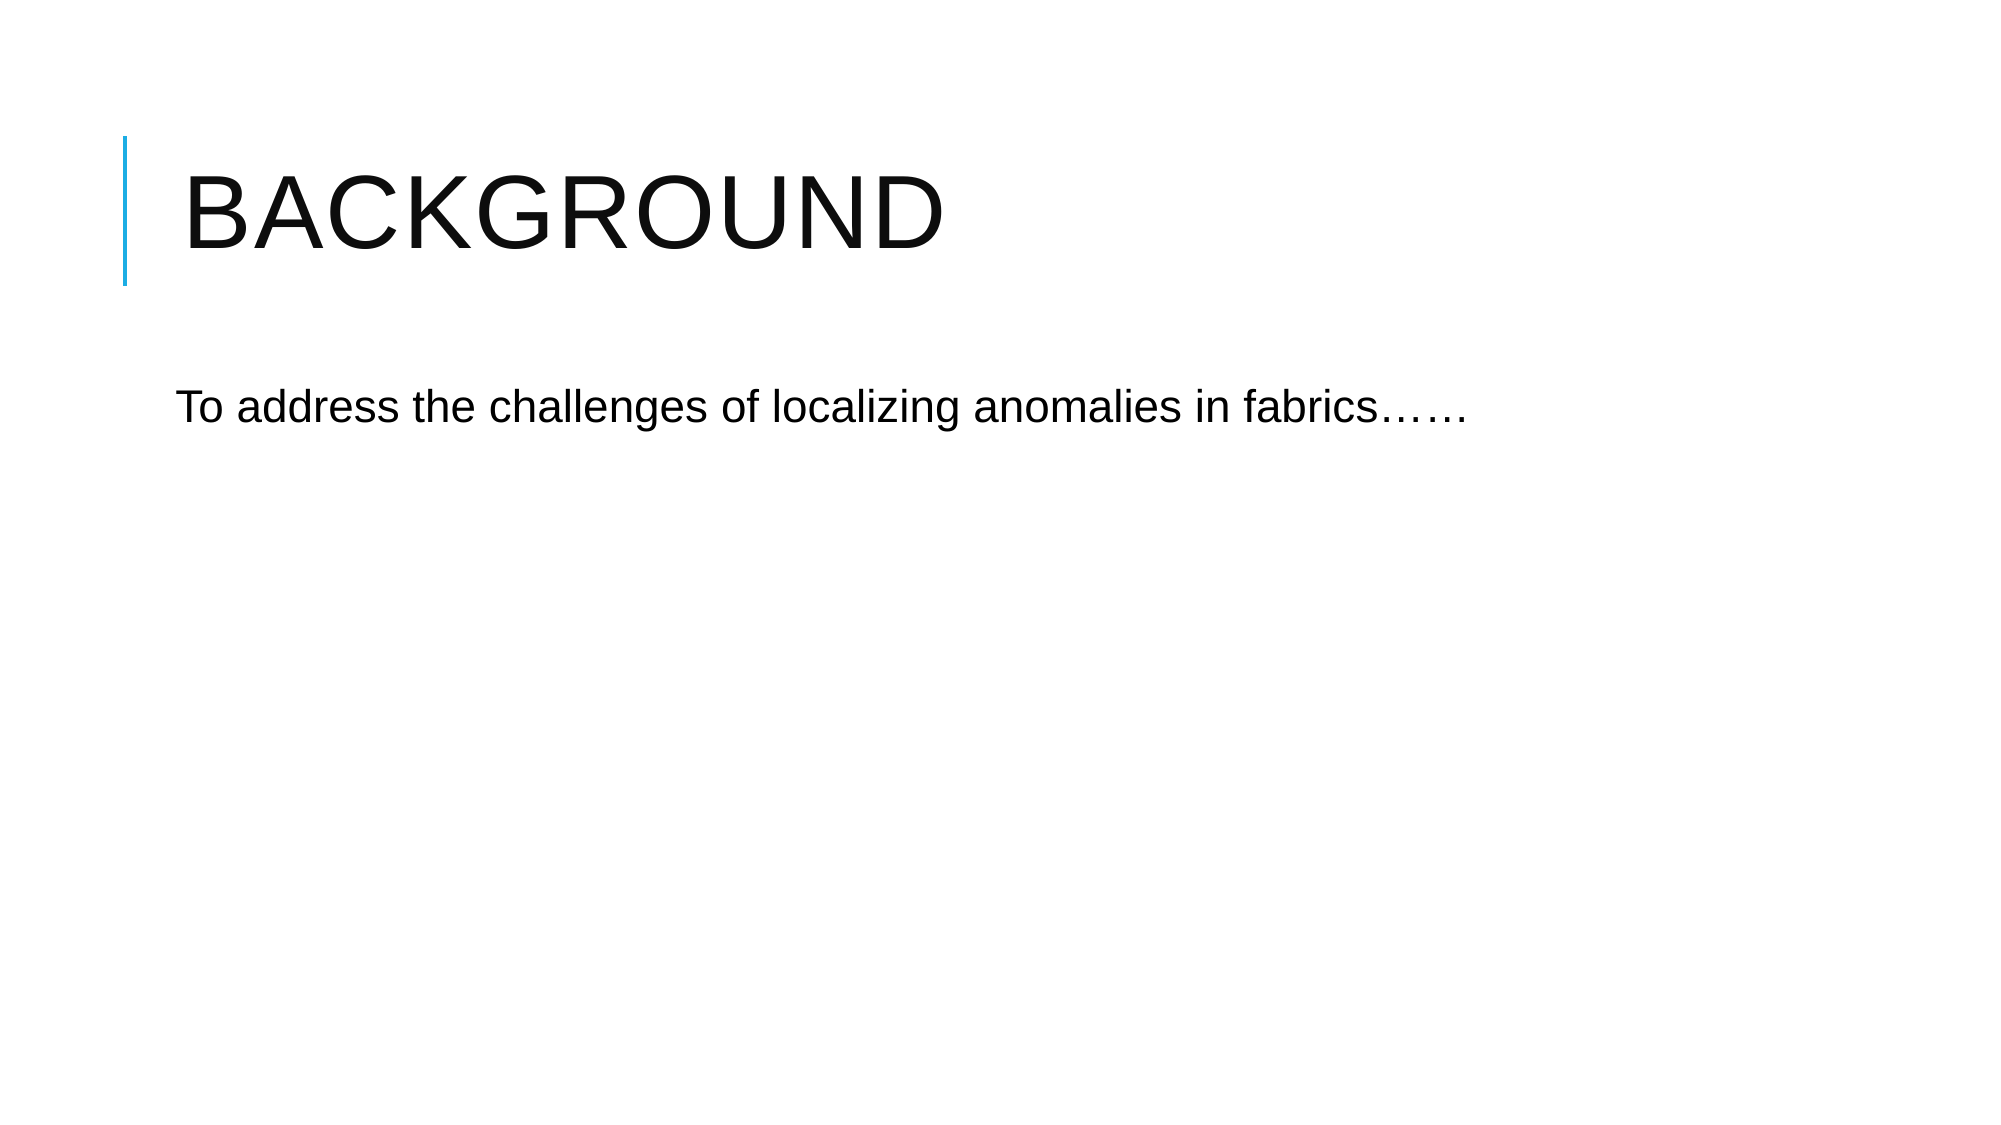

# Background
To address the challenges of localizing anomalies in fabrics……